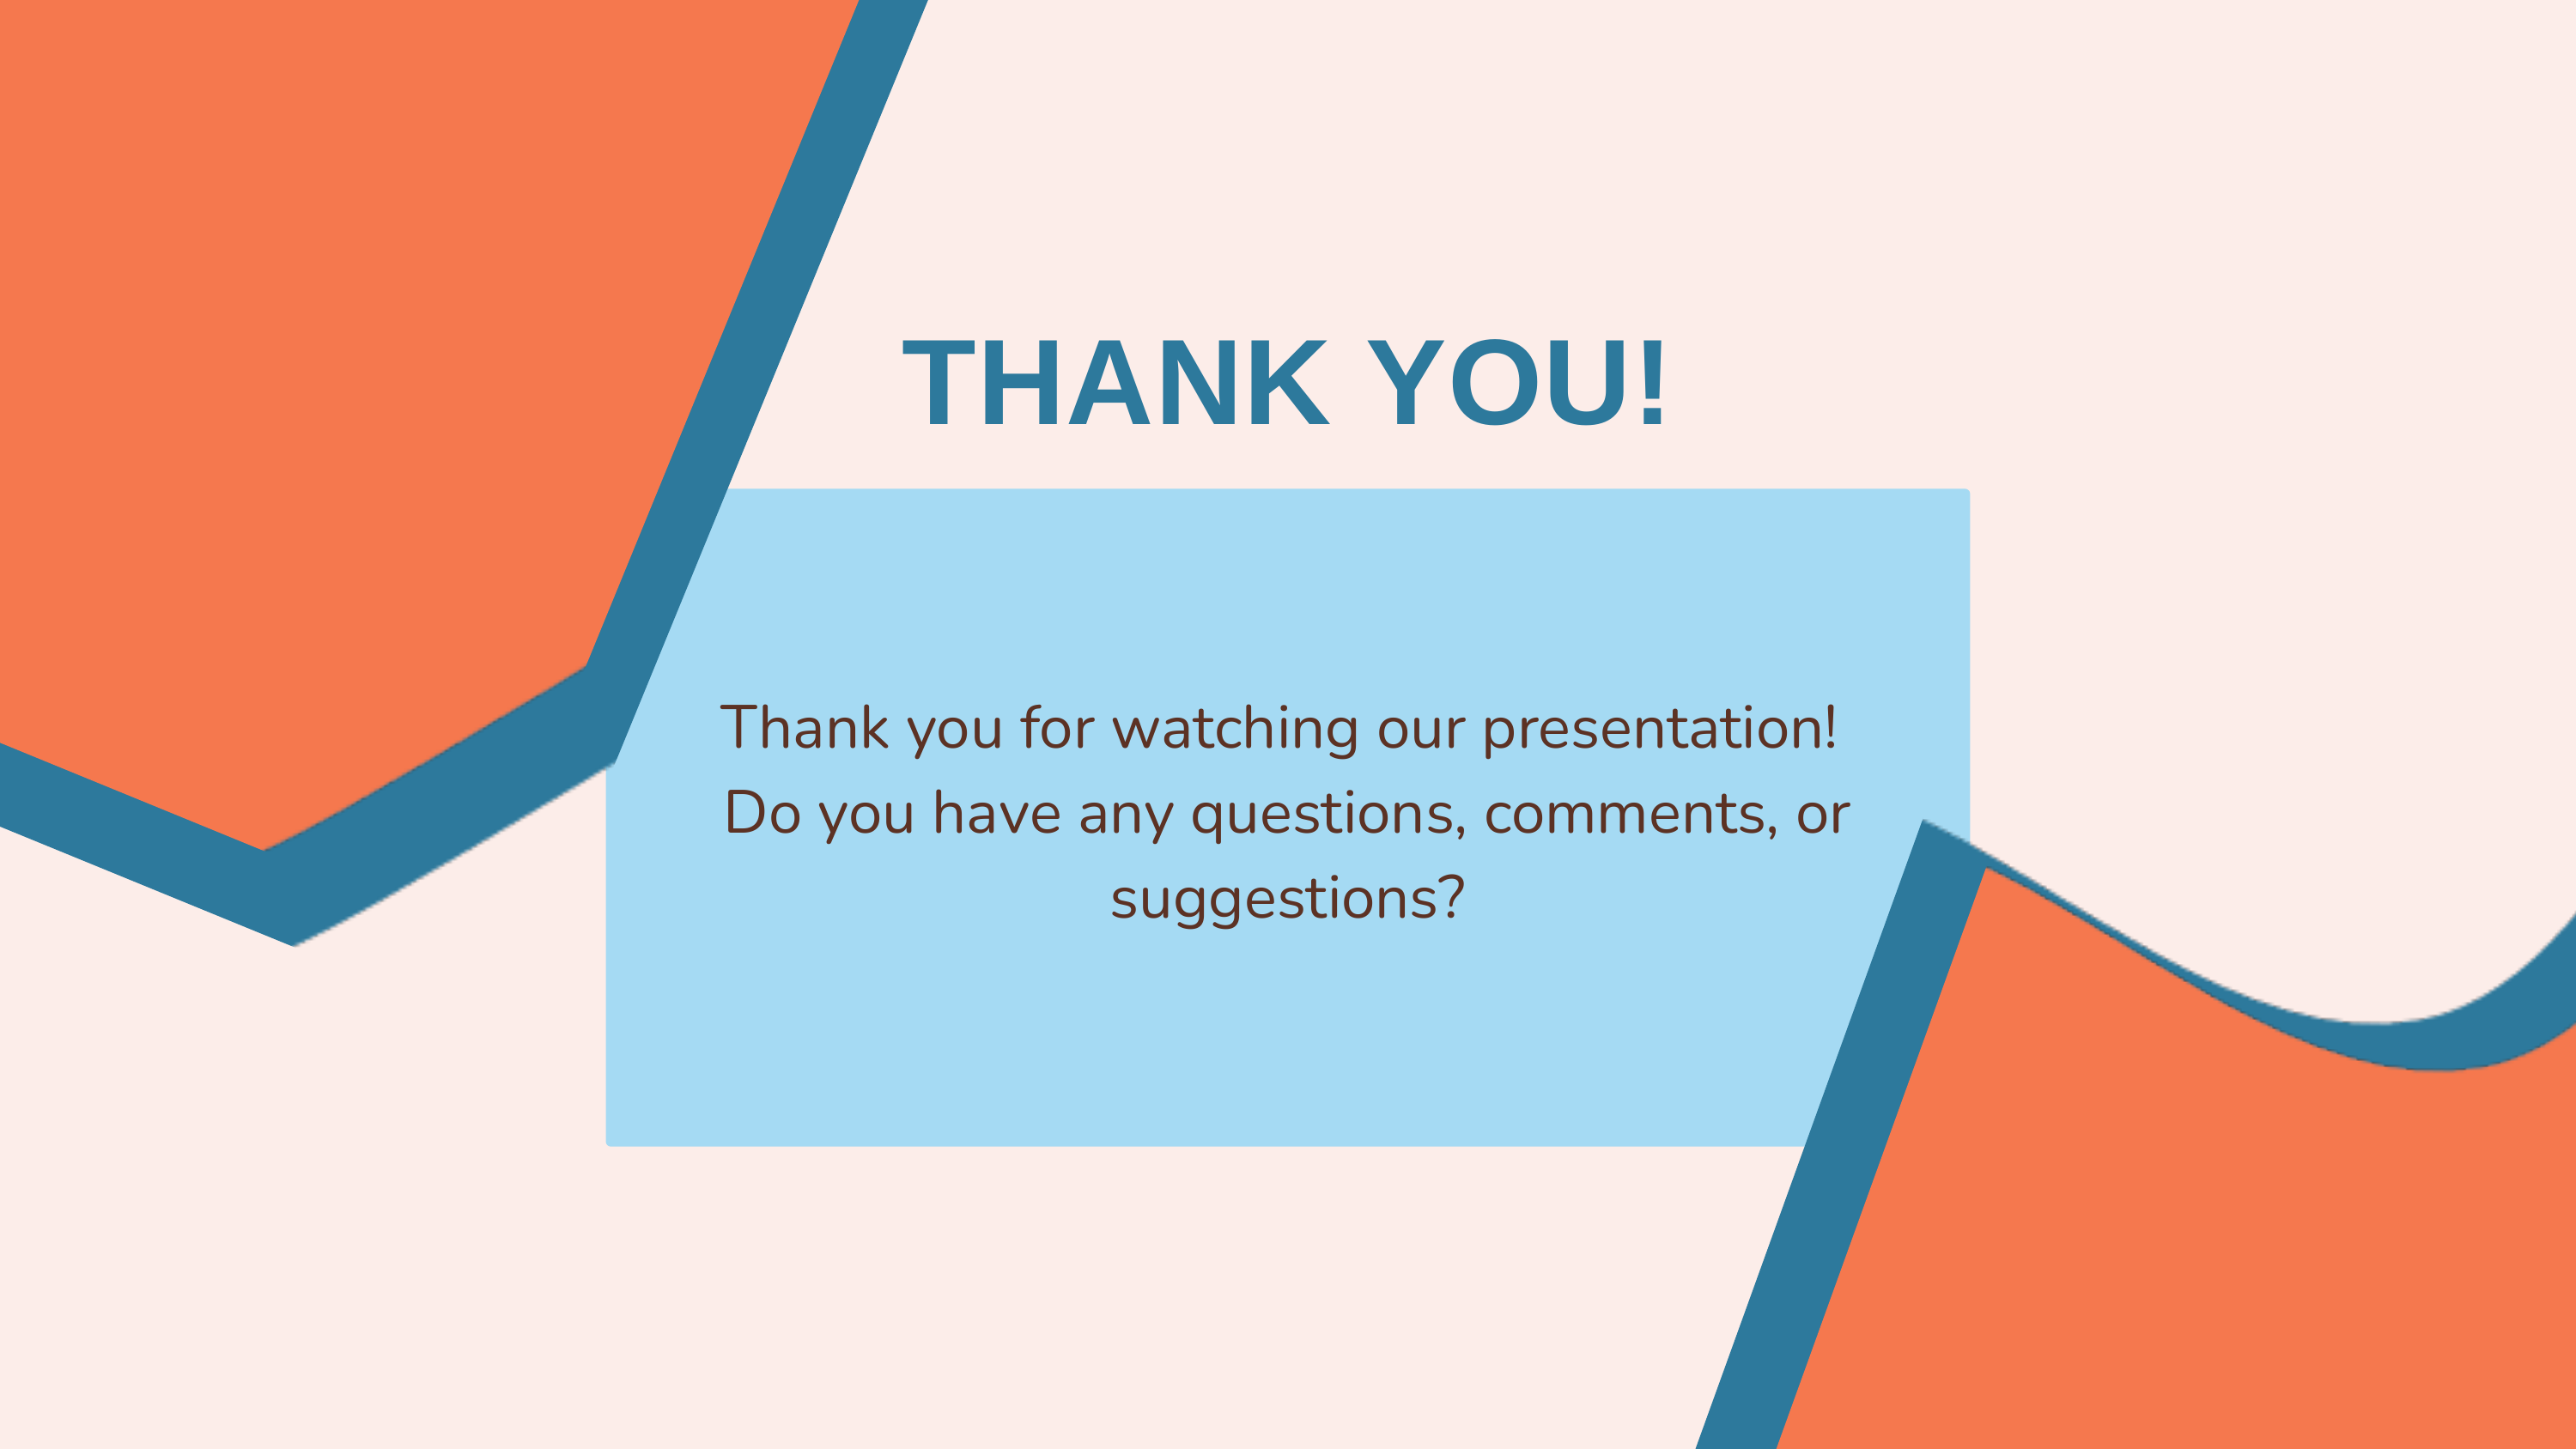

THANK YOU!

Thank you for watching our presentation!
Do you have any questions, comments, or suggestions?